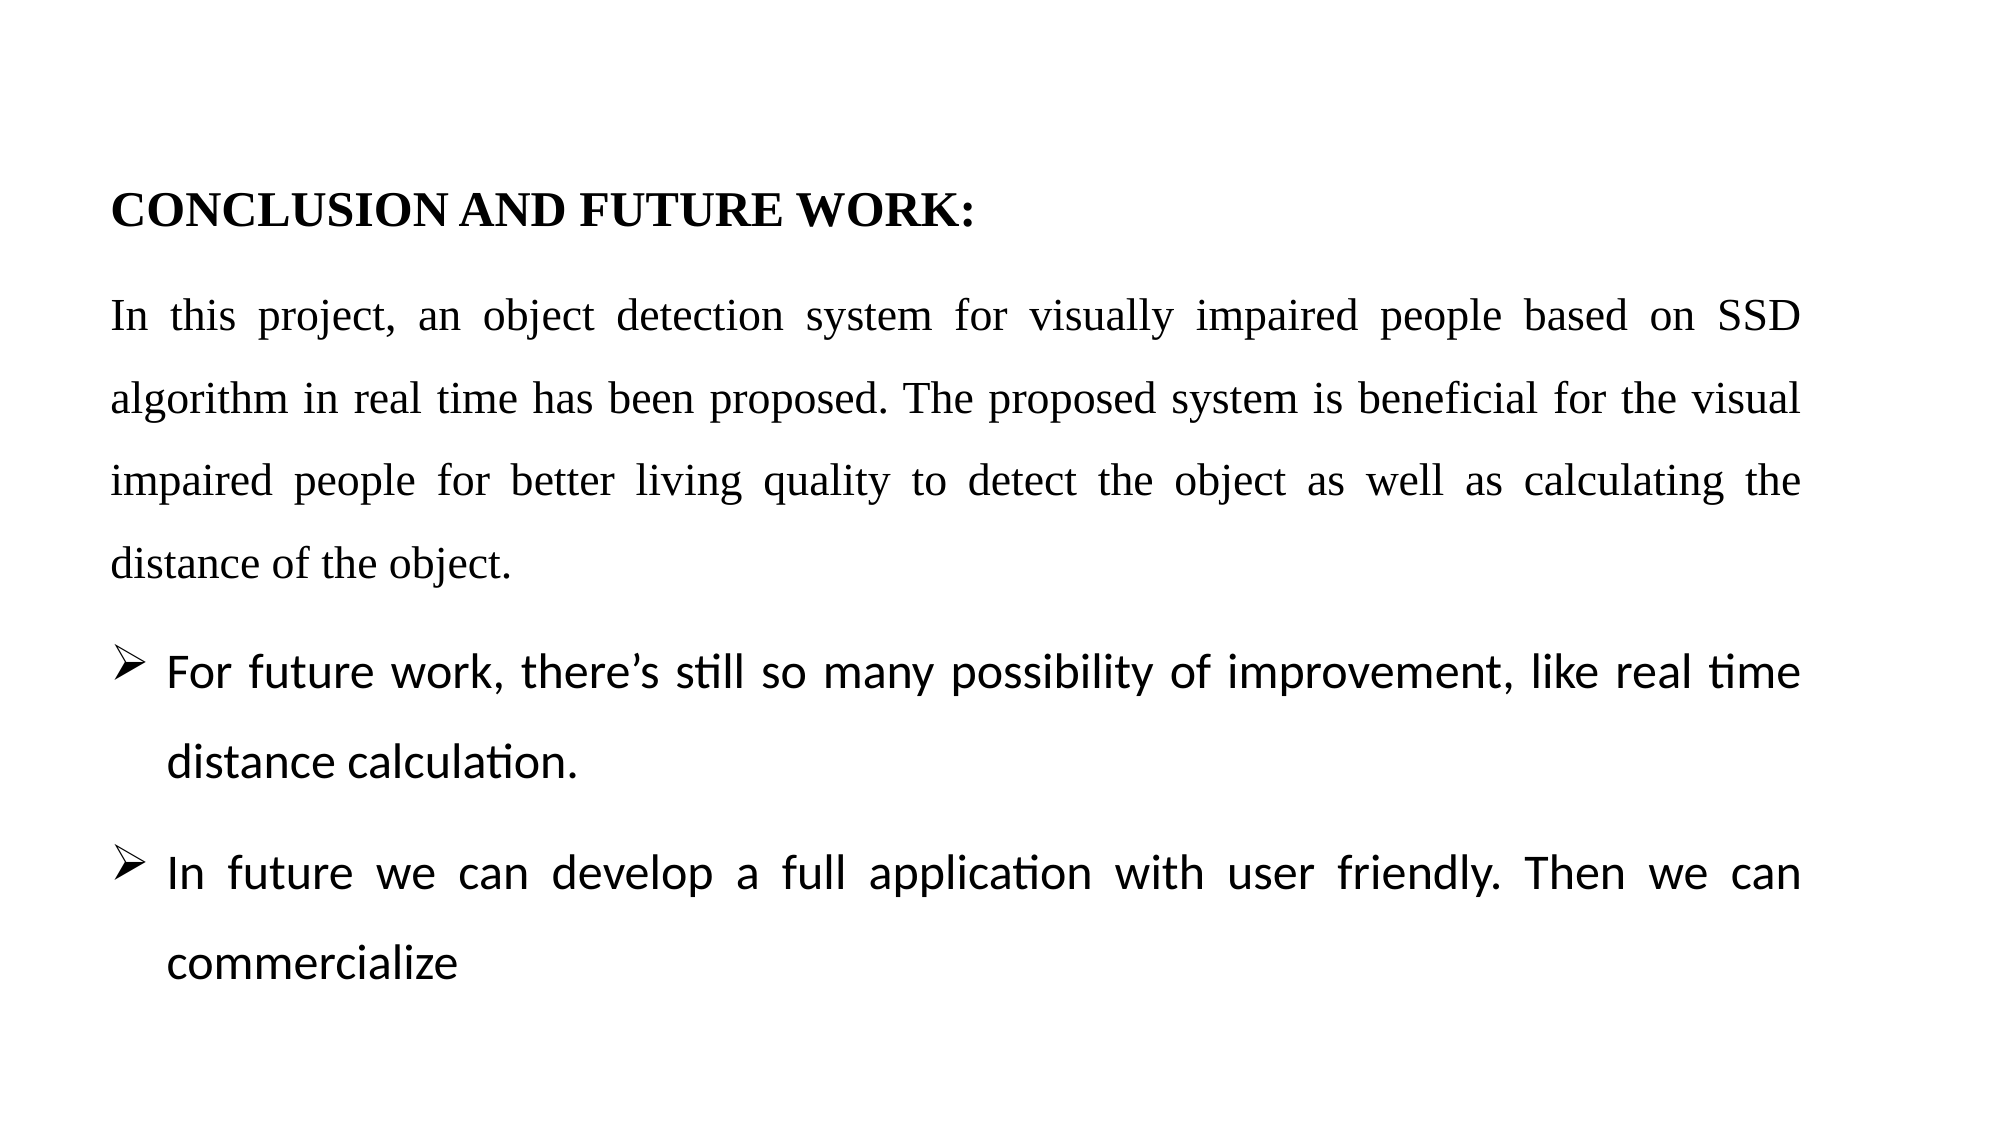

CONCLUSION AND FUTURE WORK:
In this project, an object detection system for visually impaired people based on SSD algorithm in real time has been proposed. The proposed system is beneficial for the visual impaired people for better living quality to detect the object as well as calculating the distance of the object.
For future work, there’s still so many possibility of improvement, like real time distance calculation.
In future we can develop a full application with user friendly. Then we can commercialize